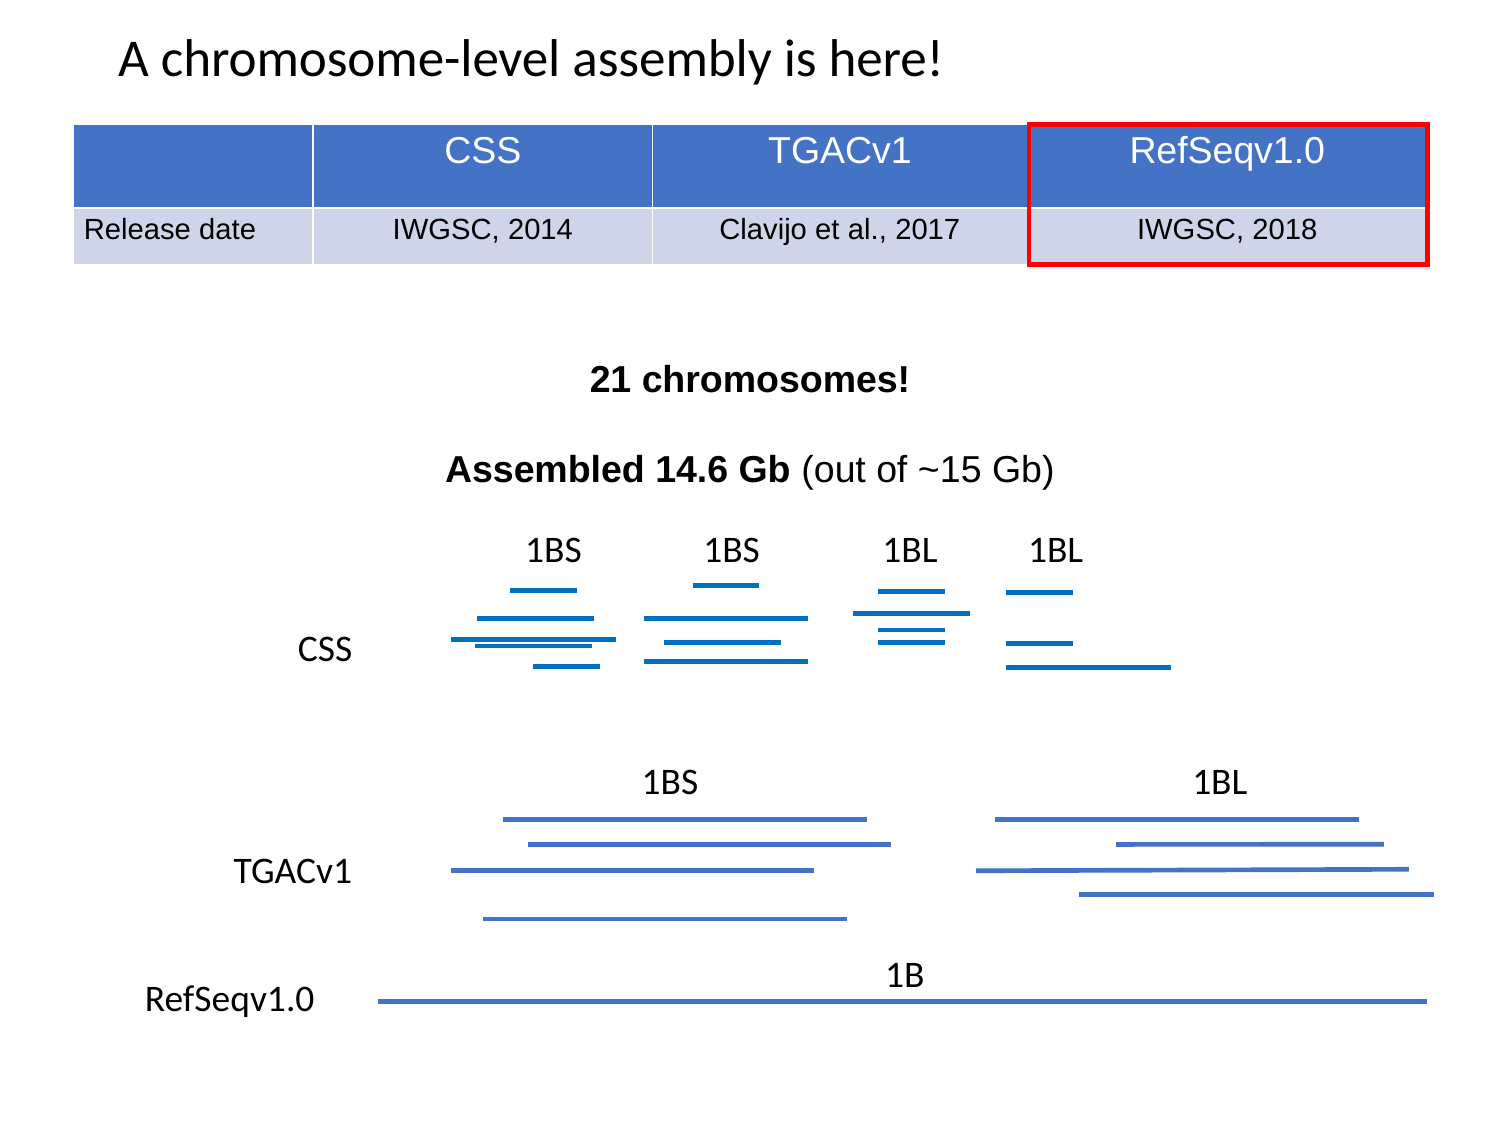

A chromosome-level assembly is here!
|  | CSS | TGACv1 | RefSeqv1.0 |
| --- | --- | --- | --- |
| Release date | IWGSC, 2014 | Clavijo et al., 2017 | IWGSC, 2018 |

21 chromosomes!

Assembled 14.6 Gb (out of ~15 Gb)
1BL
1BL
1BS
1BS
CSS
1BS
1BL
TGACv1
1B
RefSeqv1.0